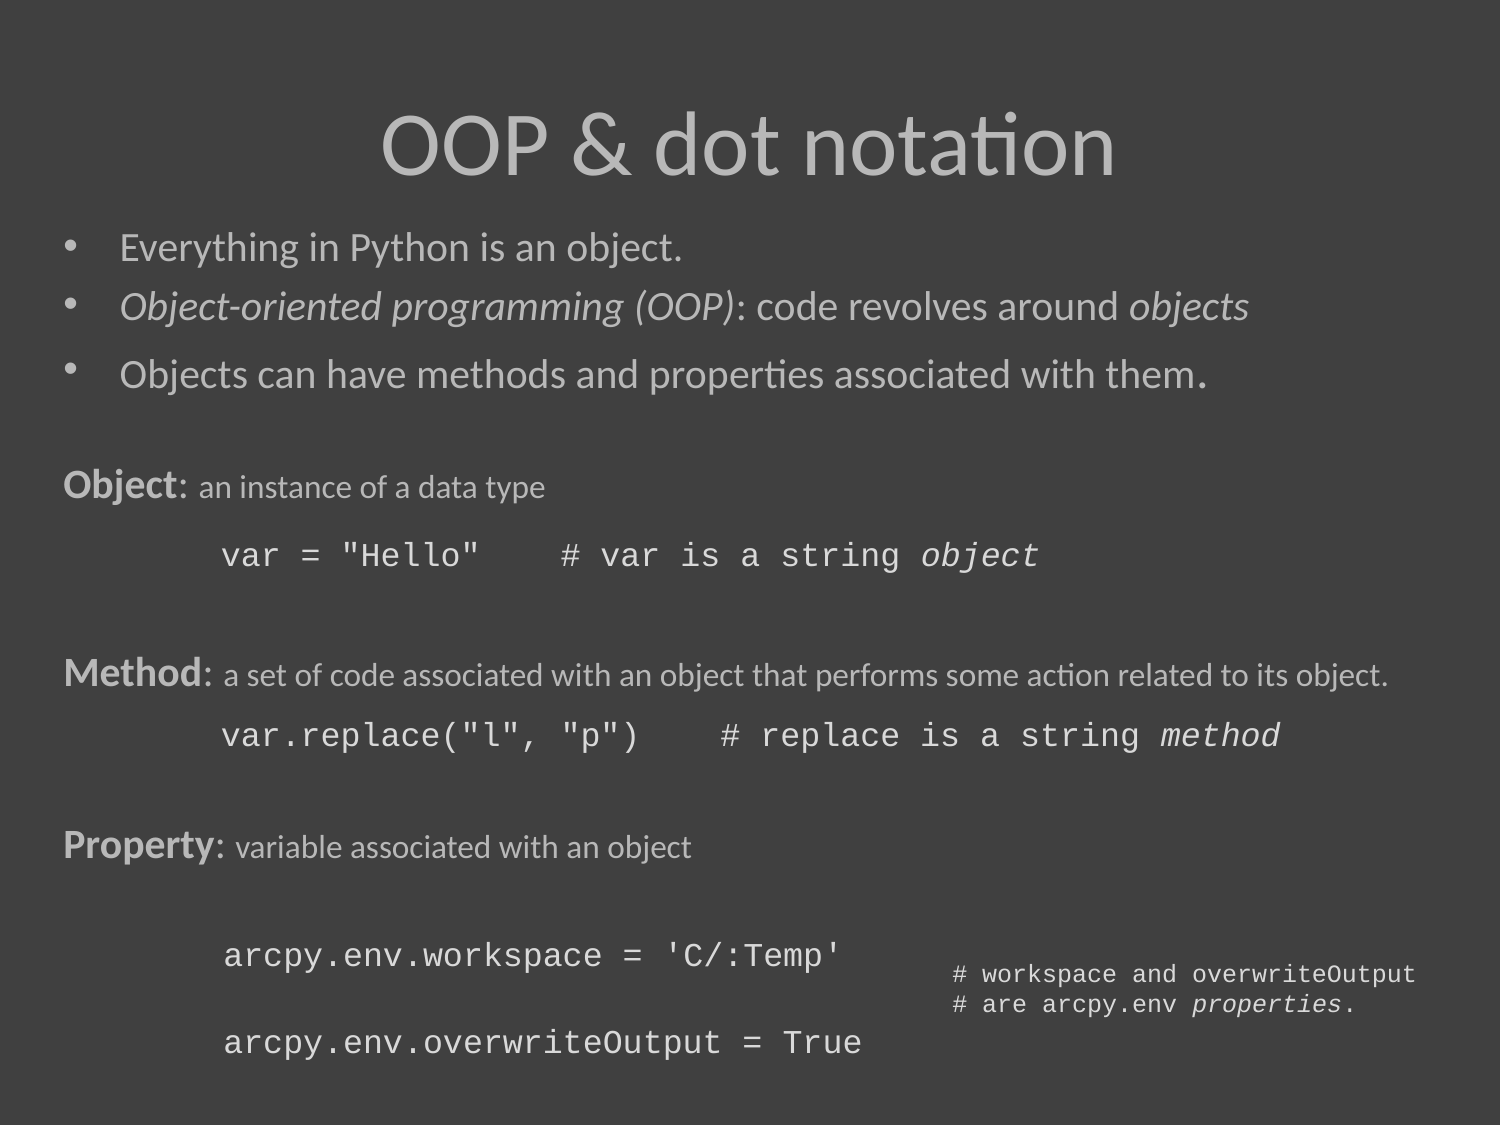

# OOP & dot notation
Everything in Python is an object.
Object-oriented programming (OOP): code revolves around objects
Objects can have methods and properties associated with them.
Object: an instance of a data type
              var = "Hello"    # var is a string object
Method: a set of code associated with an object that performs some action related to its object.
              var.replace("l", "p")    # replace is a string method
Property: variable associated with an object
        arcpy.env.workspace = 'C/:Temp'
        arcpy.env.overwriteOutput = True
# workspace and overwriteOutput
# are arcpy.env properties.